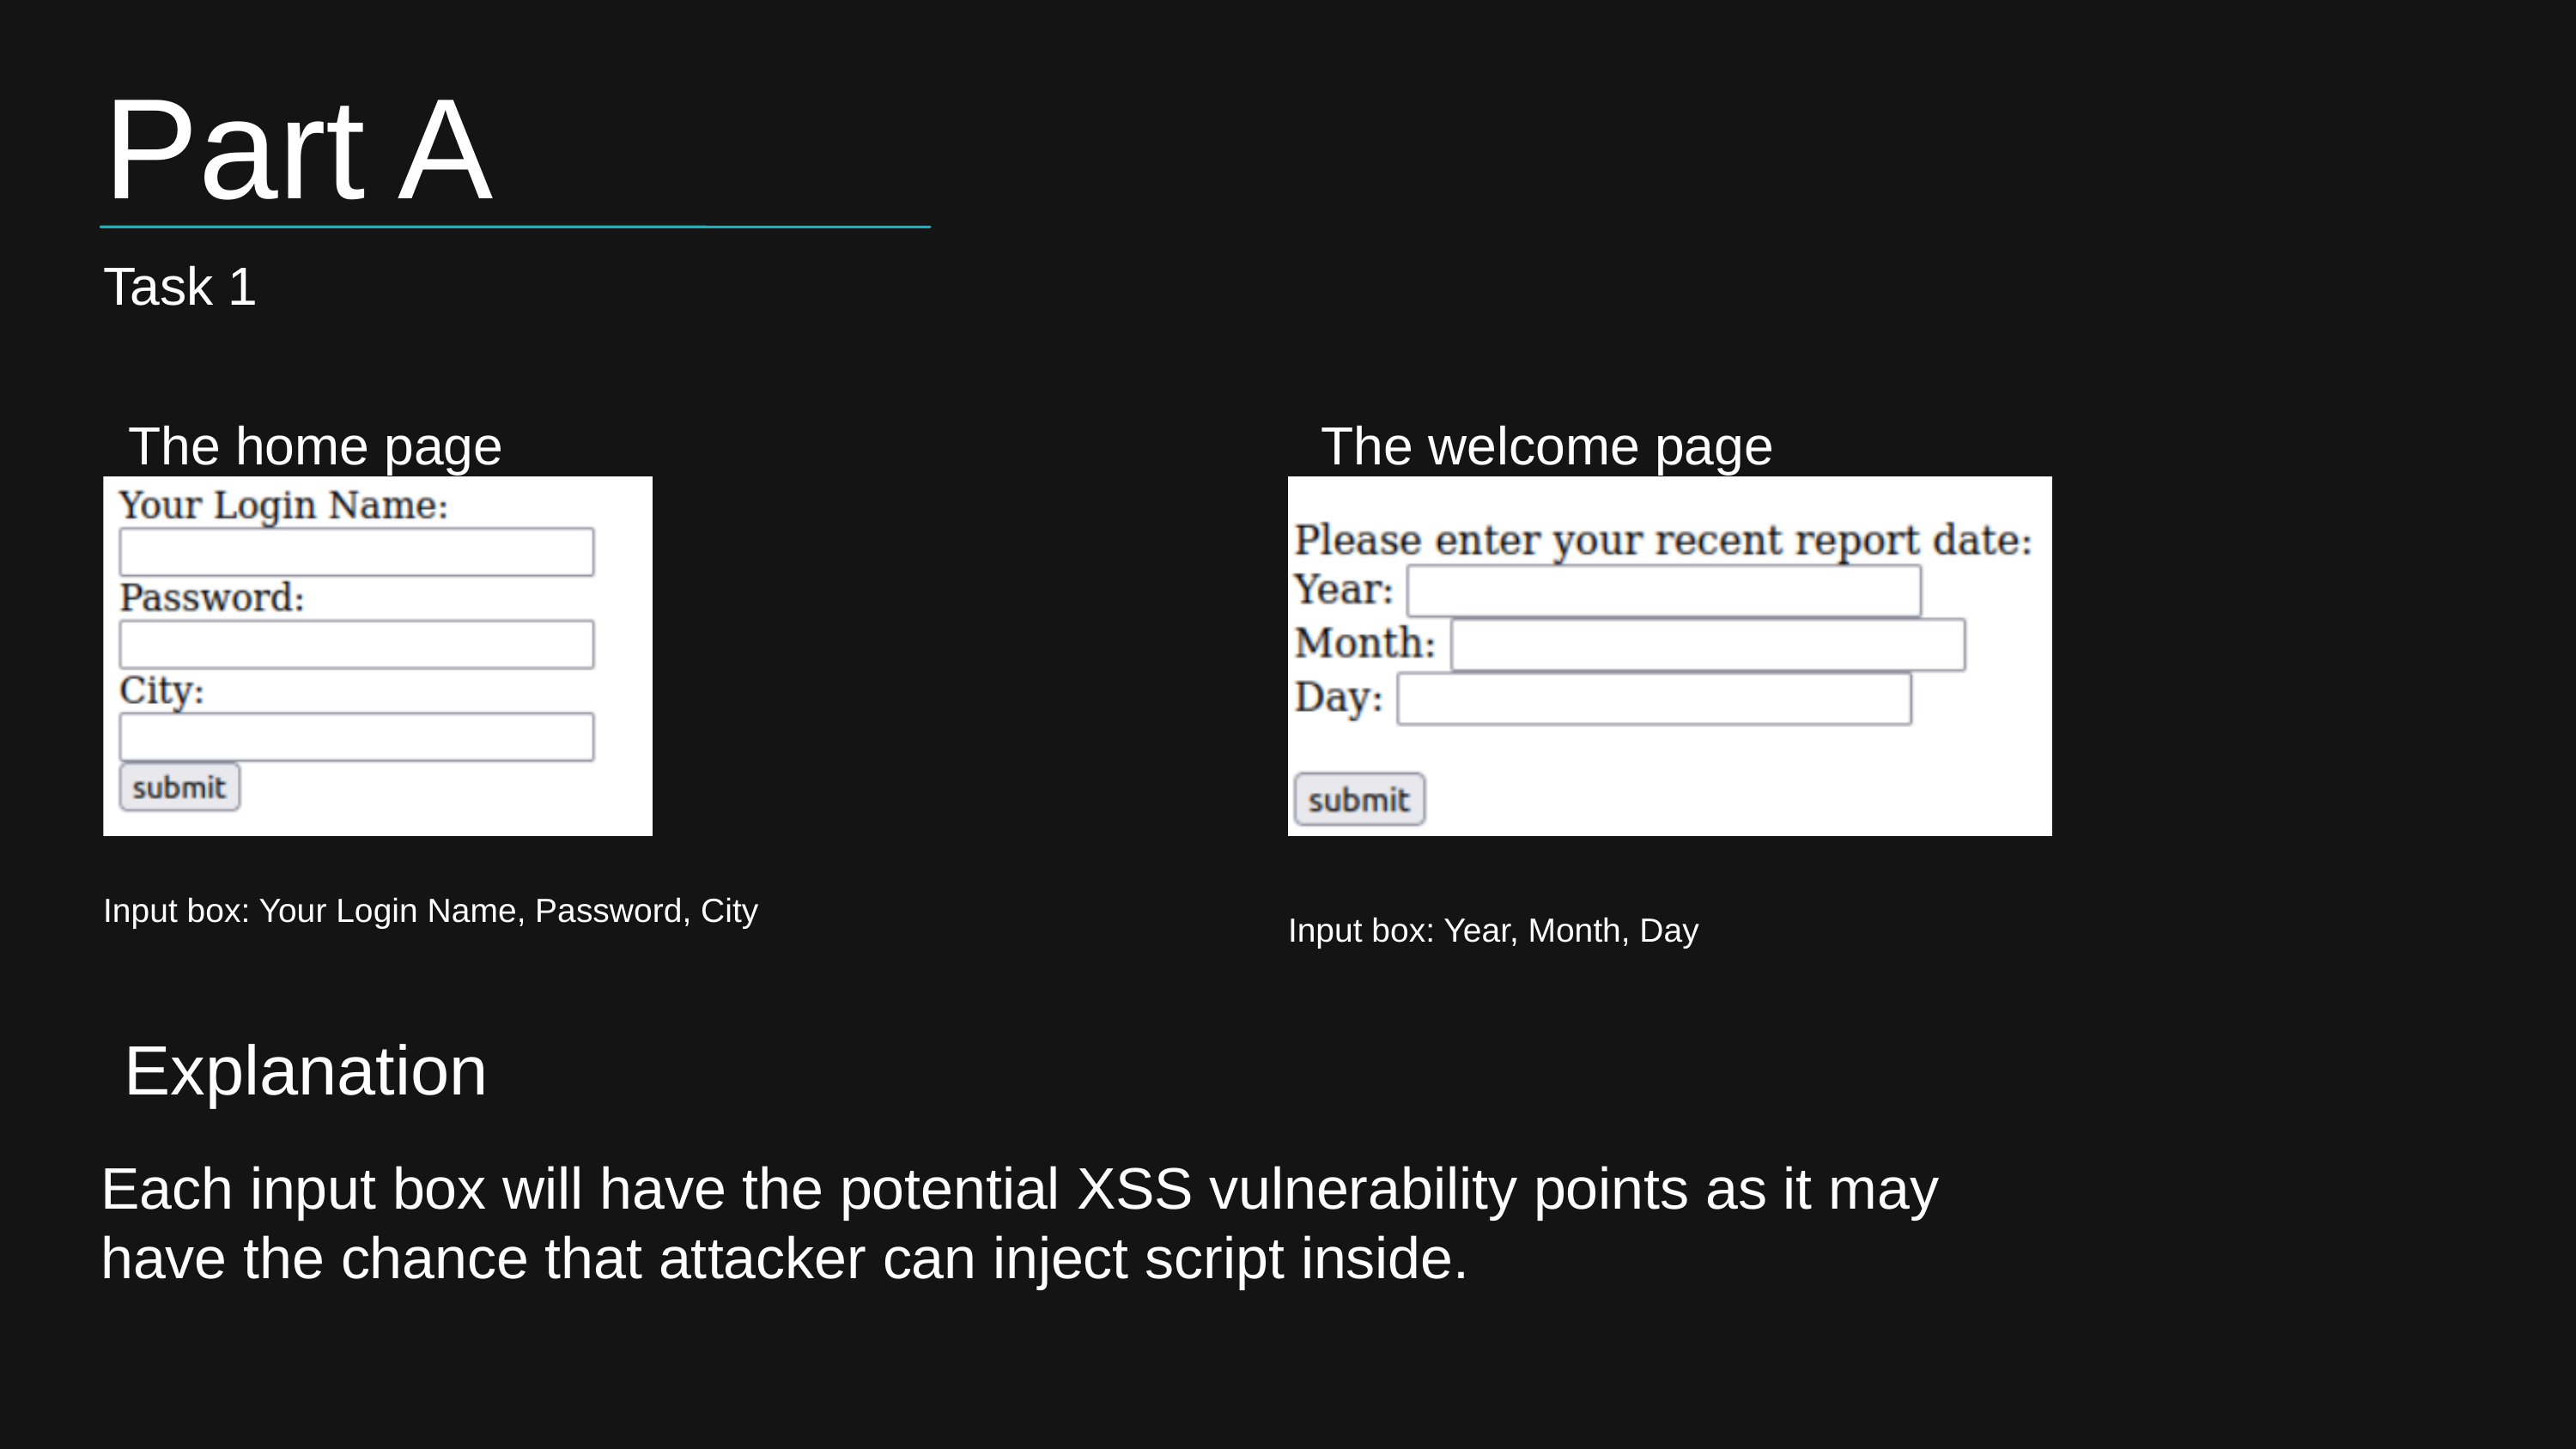

Part A

Task 1
The home page
The welcome page

Input box: Your Login Name, Password, City
Input box: Year, Month, Day
Explanation
Each input box will have the potential XSS vulnerability points as it may have the chance that attacker can inject script inside.